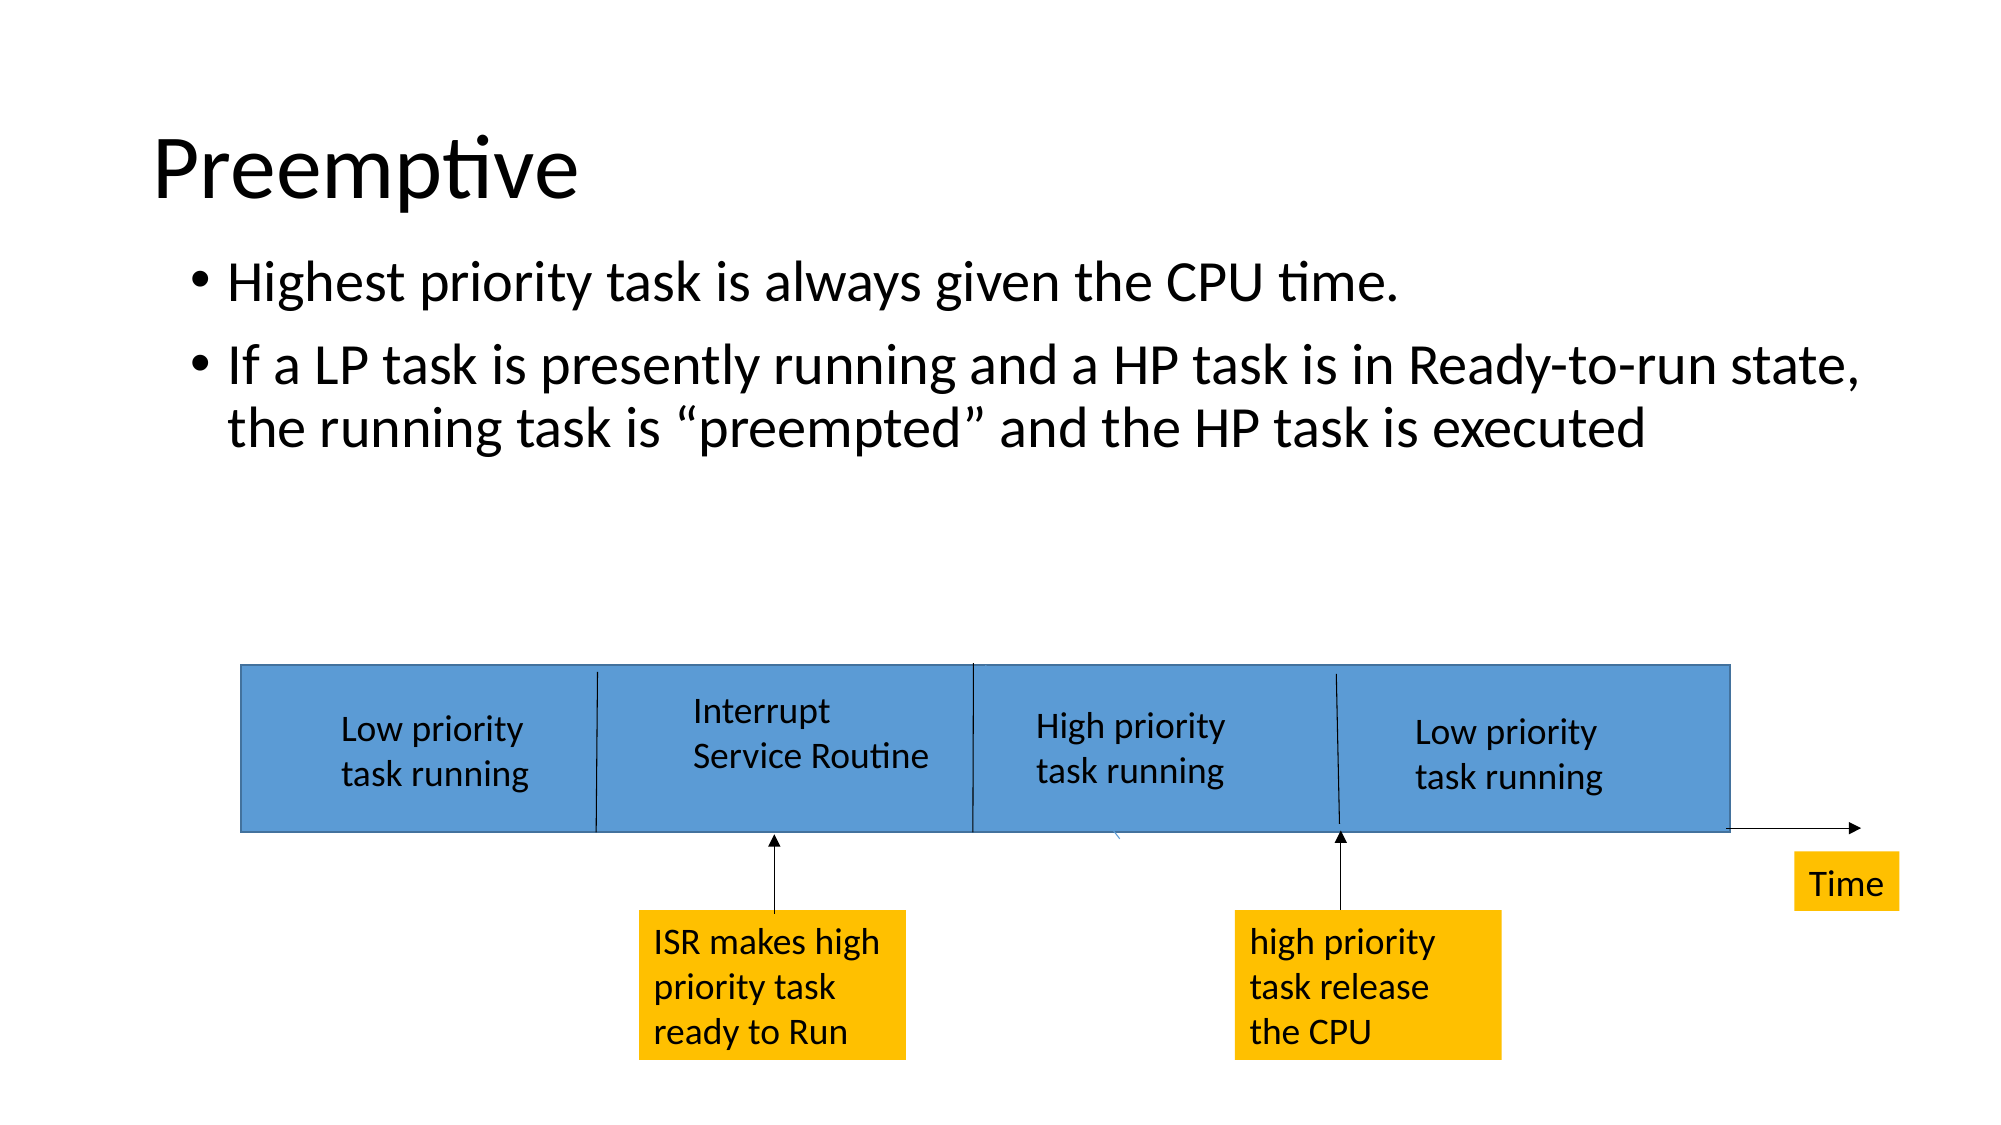

# Preemptive
Highest priority task is always given the CPU time.
If a LP task is presently running and a HP task is in Ready-to-run state, the running task is “preempted” and the HP task is executed

Interrupt Service Routine
High priority task running
Low priority task running
Low priority task running
Time
ISR makes high priority task ready to Run
high priority task release the CPU